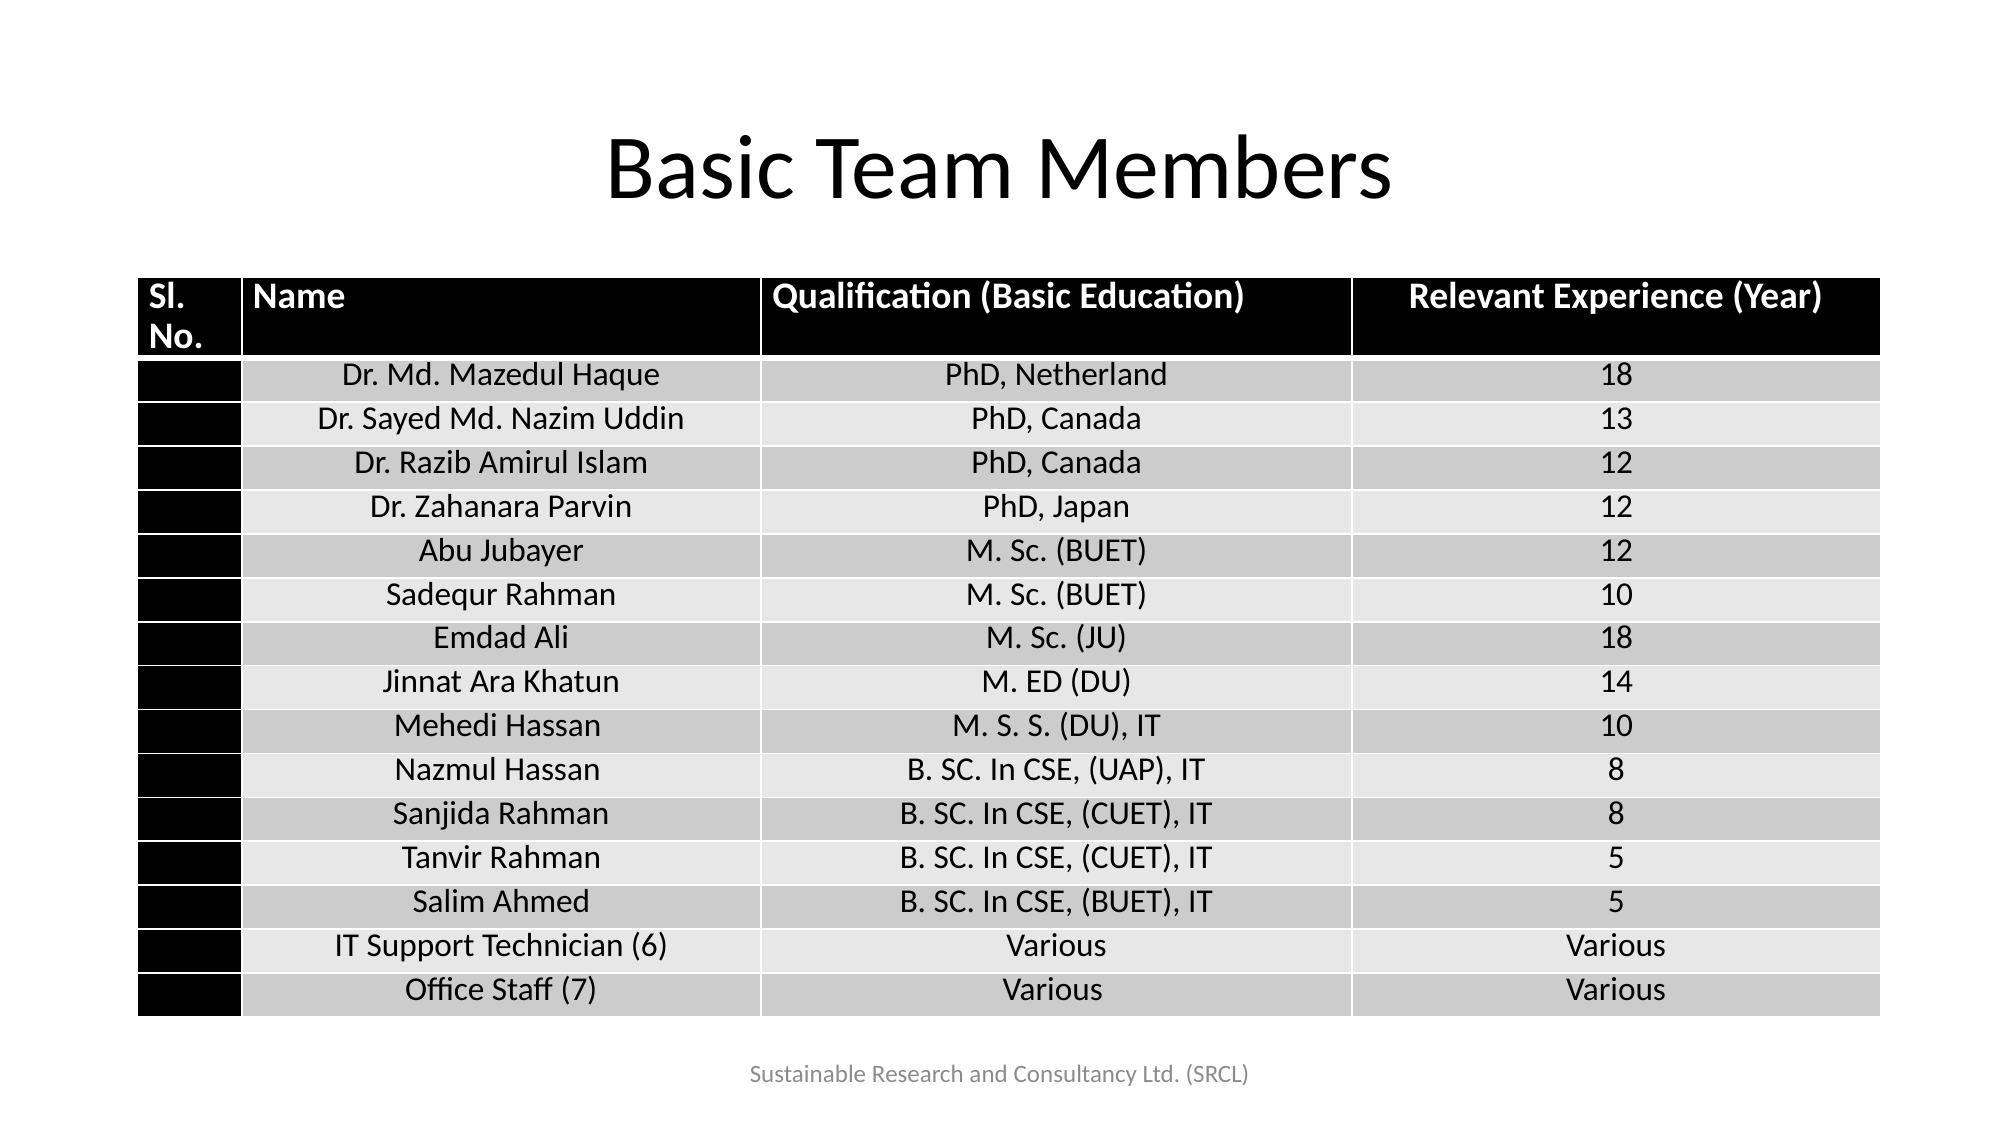

# Basic Team Members
| Sl. No. | Name | Qualification (Basic Education) | Relevant Experience (Year) |
| --- | --- | --- | --- |
|  | Dr. Md. Mazedul Haque | PhD, Netherland | 18 |
|  | Dr. Sayed Md. Nazim Uddin | PhD, Canada | 13 |
|  | Dr. Razib Amirul Islam | PhD, Canada | 12 |
|  | Dr. Zahanara Parvin | PhD, Japan | 12 |
|  | Abu Jubayer | M. Sc. (BUET) | 12 |
|  | Sadequr Rahman | M. Sc. (BUET) | 10 |
|  | Emdad Ali | M. Sc. (JU) | 18 |
|  | Jinnat Ara Khatun | M. ED (DU) | 14 |
|  | Mehedi Hassan | M. S. S. (DU), IT | 10 |
|  | Nazmul Hassan | B. SC. In CSE, (UAP), IT | 8 |
|  | Sanjida Rahman | B. SC. In CSE, (CUET), IT | 8 |
|  | Tanvir Rahman | B. SC. In CSE, (CUET), IT | 5 |
|  | Salim Ahmed | B. SC. In CSE, (BUET), IT | 5 |
|  | IT Support Technician (6) | Various | Various |
|  | Office Staff (7) | Various | Various |
Sustainable Research and Consultancy Ltd. (SRCL)